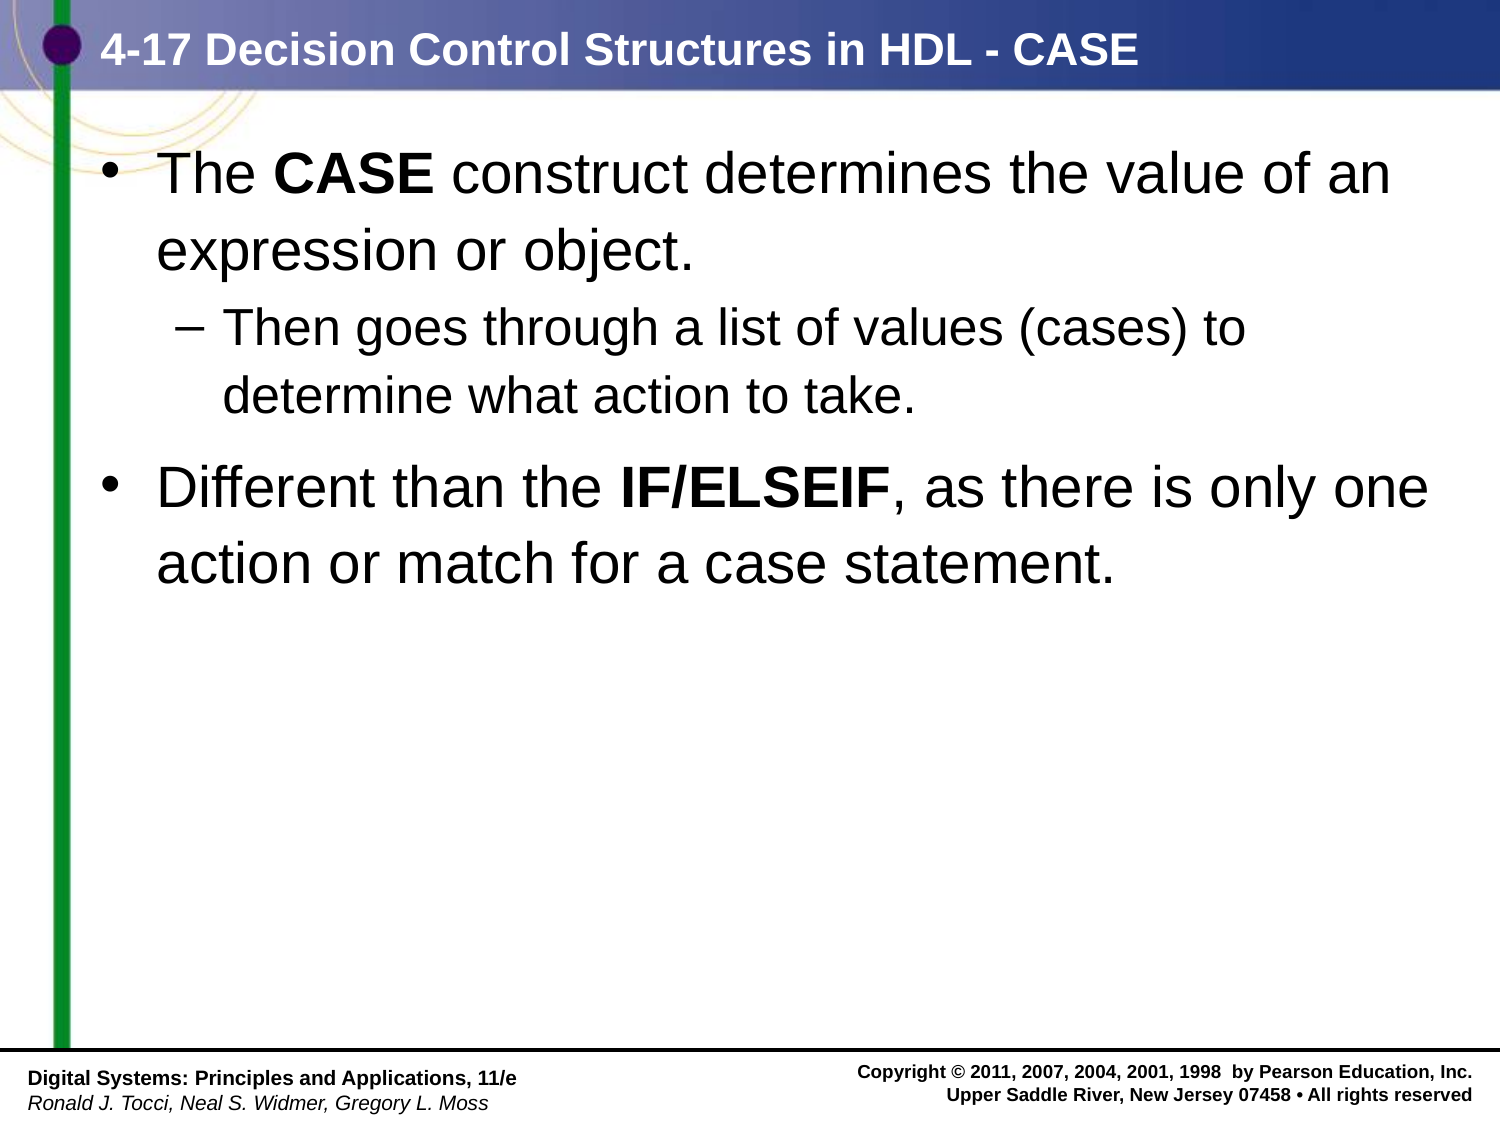

# 4-17 Decision Control Structures in HDL - CASE
The CASE construct determines the value of an expression or object.
Then goes through a list of values (cases) to determine what action to take.
Different than the IF/ELSEIF, as there is only one action or match for a case statement.
Digital Systems: Principles and Applications, 11/e
Ronald J. Tocci, Neal S. Widmer, Gregory L. Moss